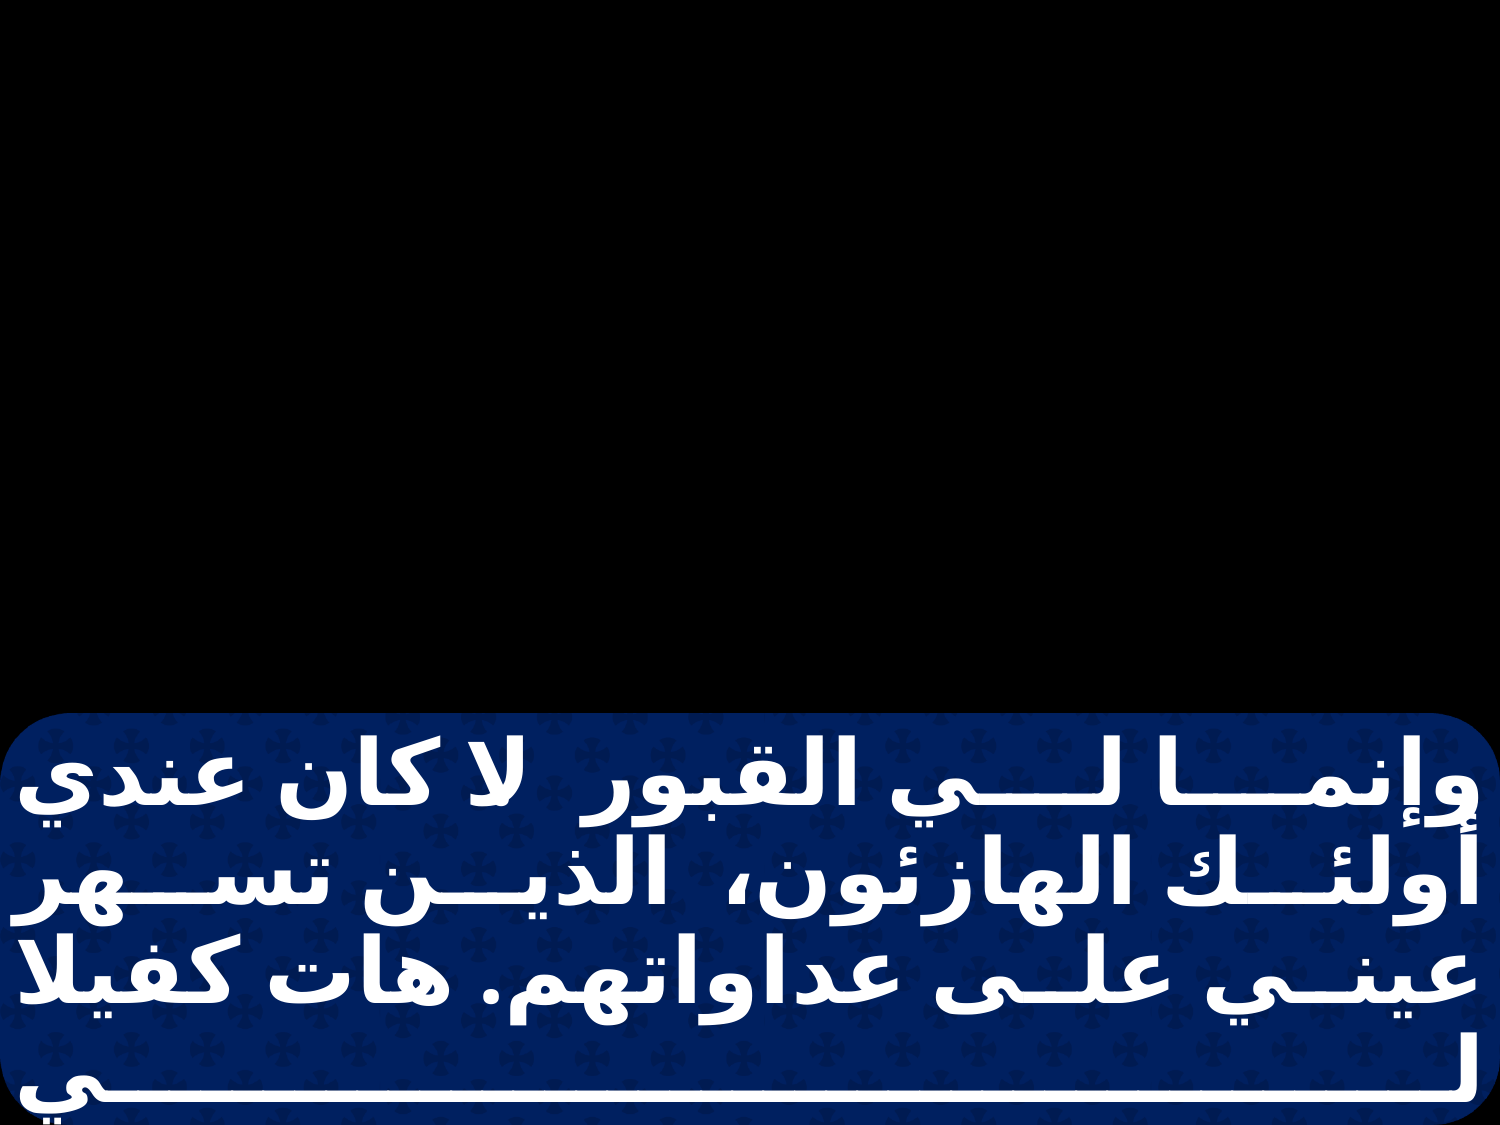

وإنما لي القبور. لا كان عندي أولئك الهازئون،  الذين تسهر عيني على عداواتهم. هات كفيلا لي